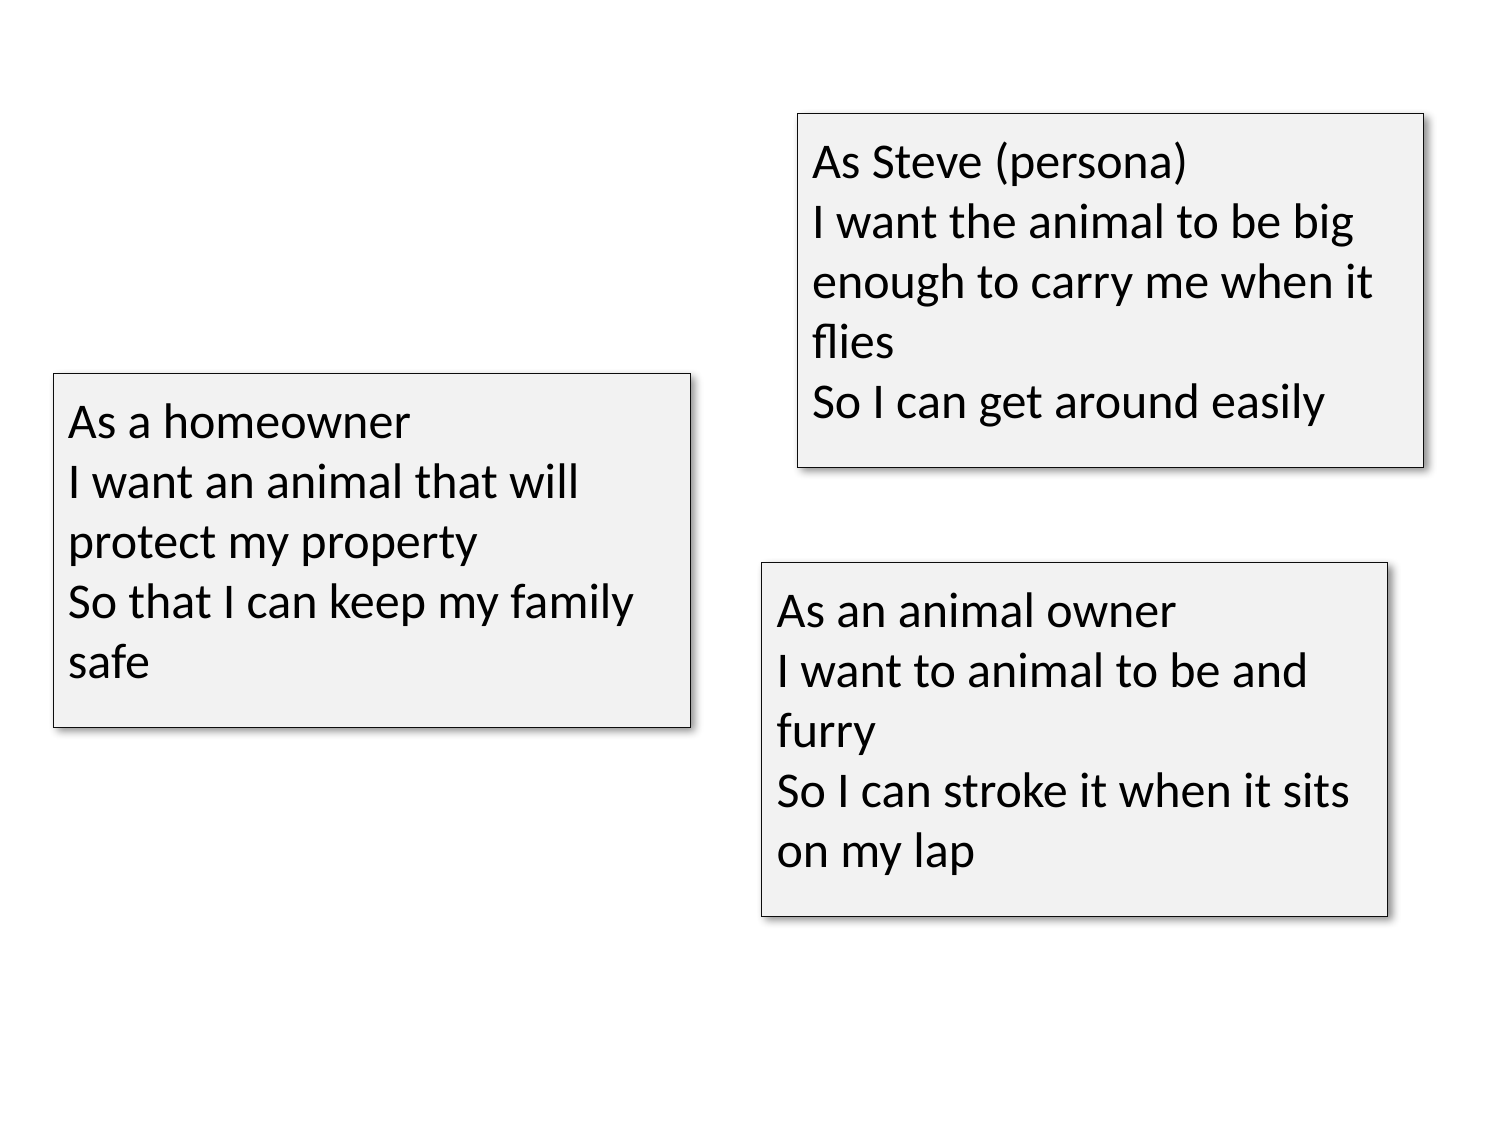

As Steve (persona)
I want the animal to be big enough to carry me when it flies
So I can get around easily
As a homeowner
I want an animal that will protect my property
So that I can keep my family safe
As an animal owner
I want to animal to be and furry
So I can stroke it when it sits on my lap